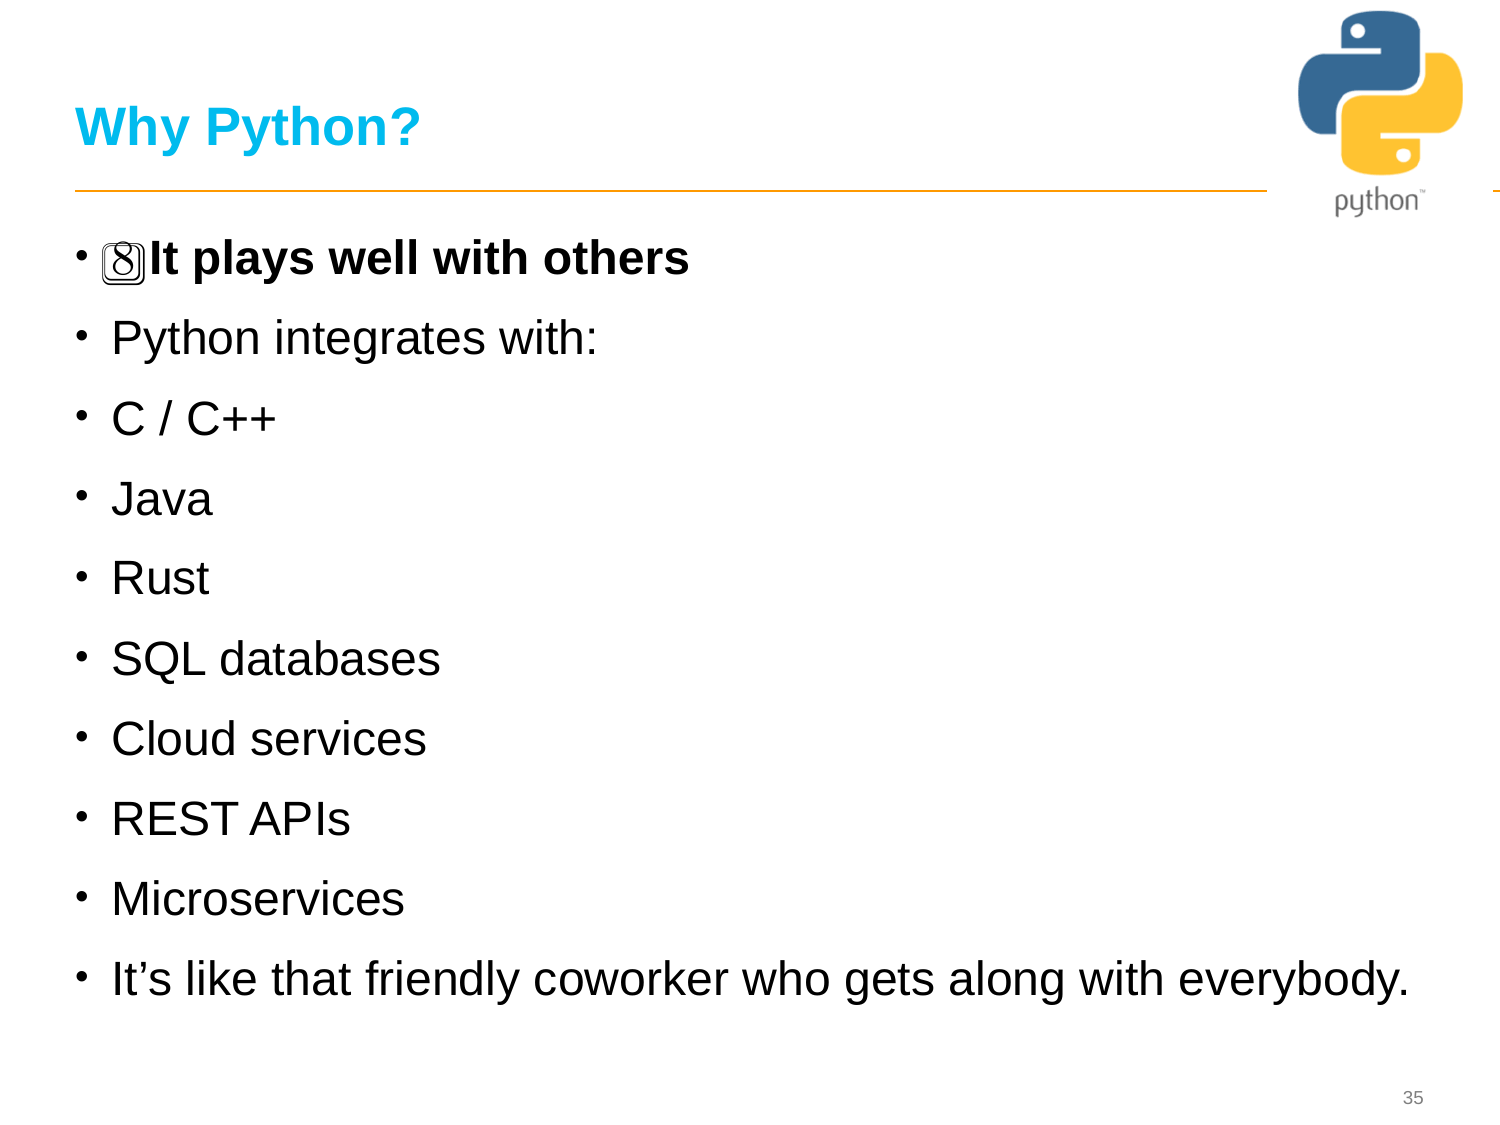

# Why Python?
8️⃣ It plays well with others
Python integrates with:
C / C++
Java
Rust
SQL databases
Cloud services
REST APIs
Microservices
It’s like that friendly coworker who gets along with everybody.